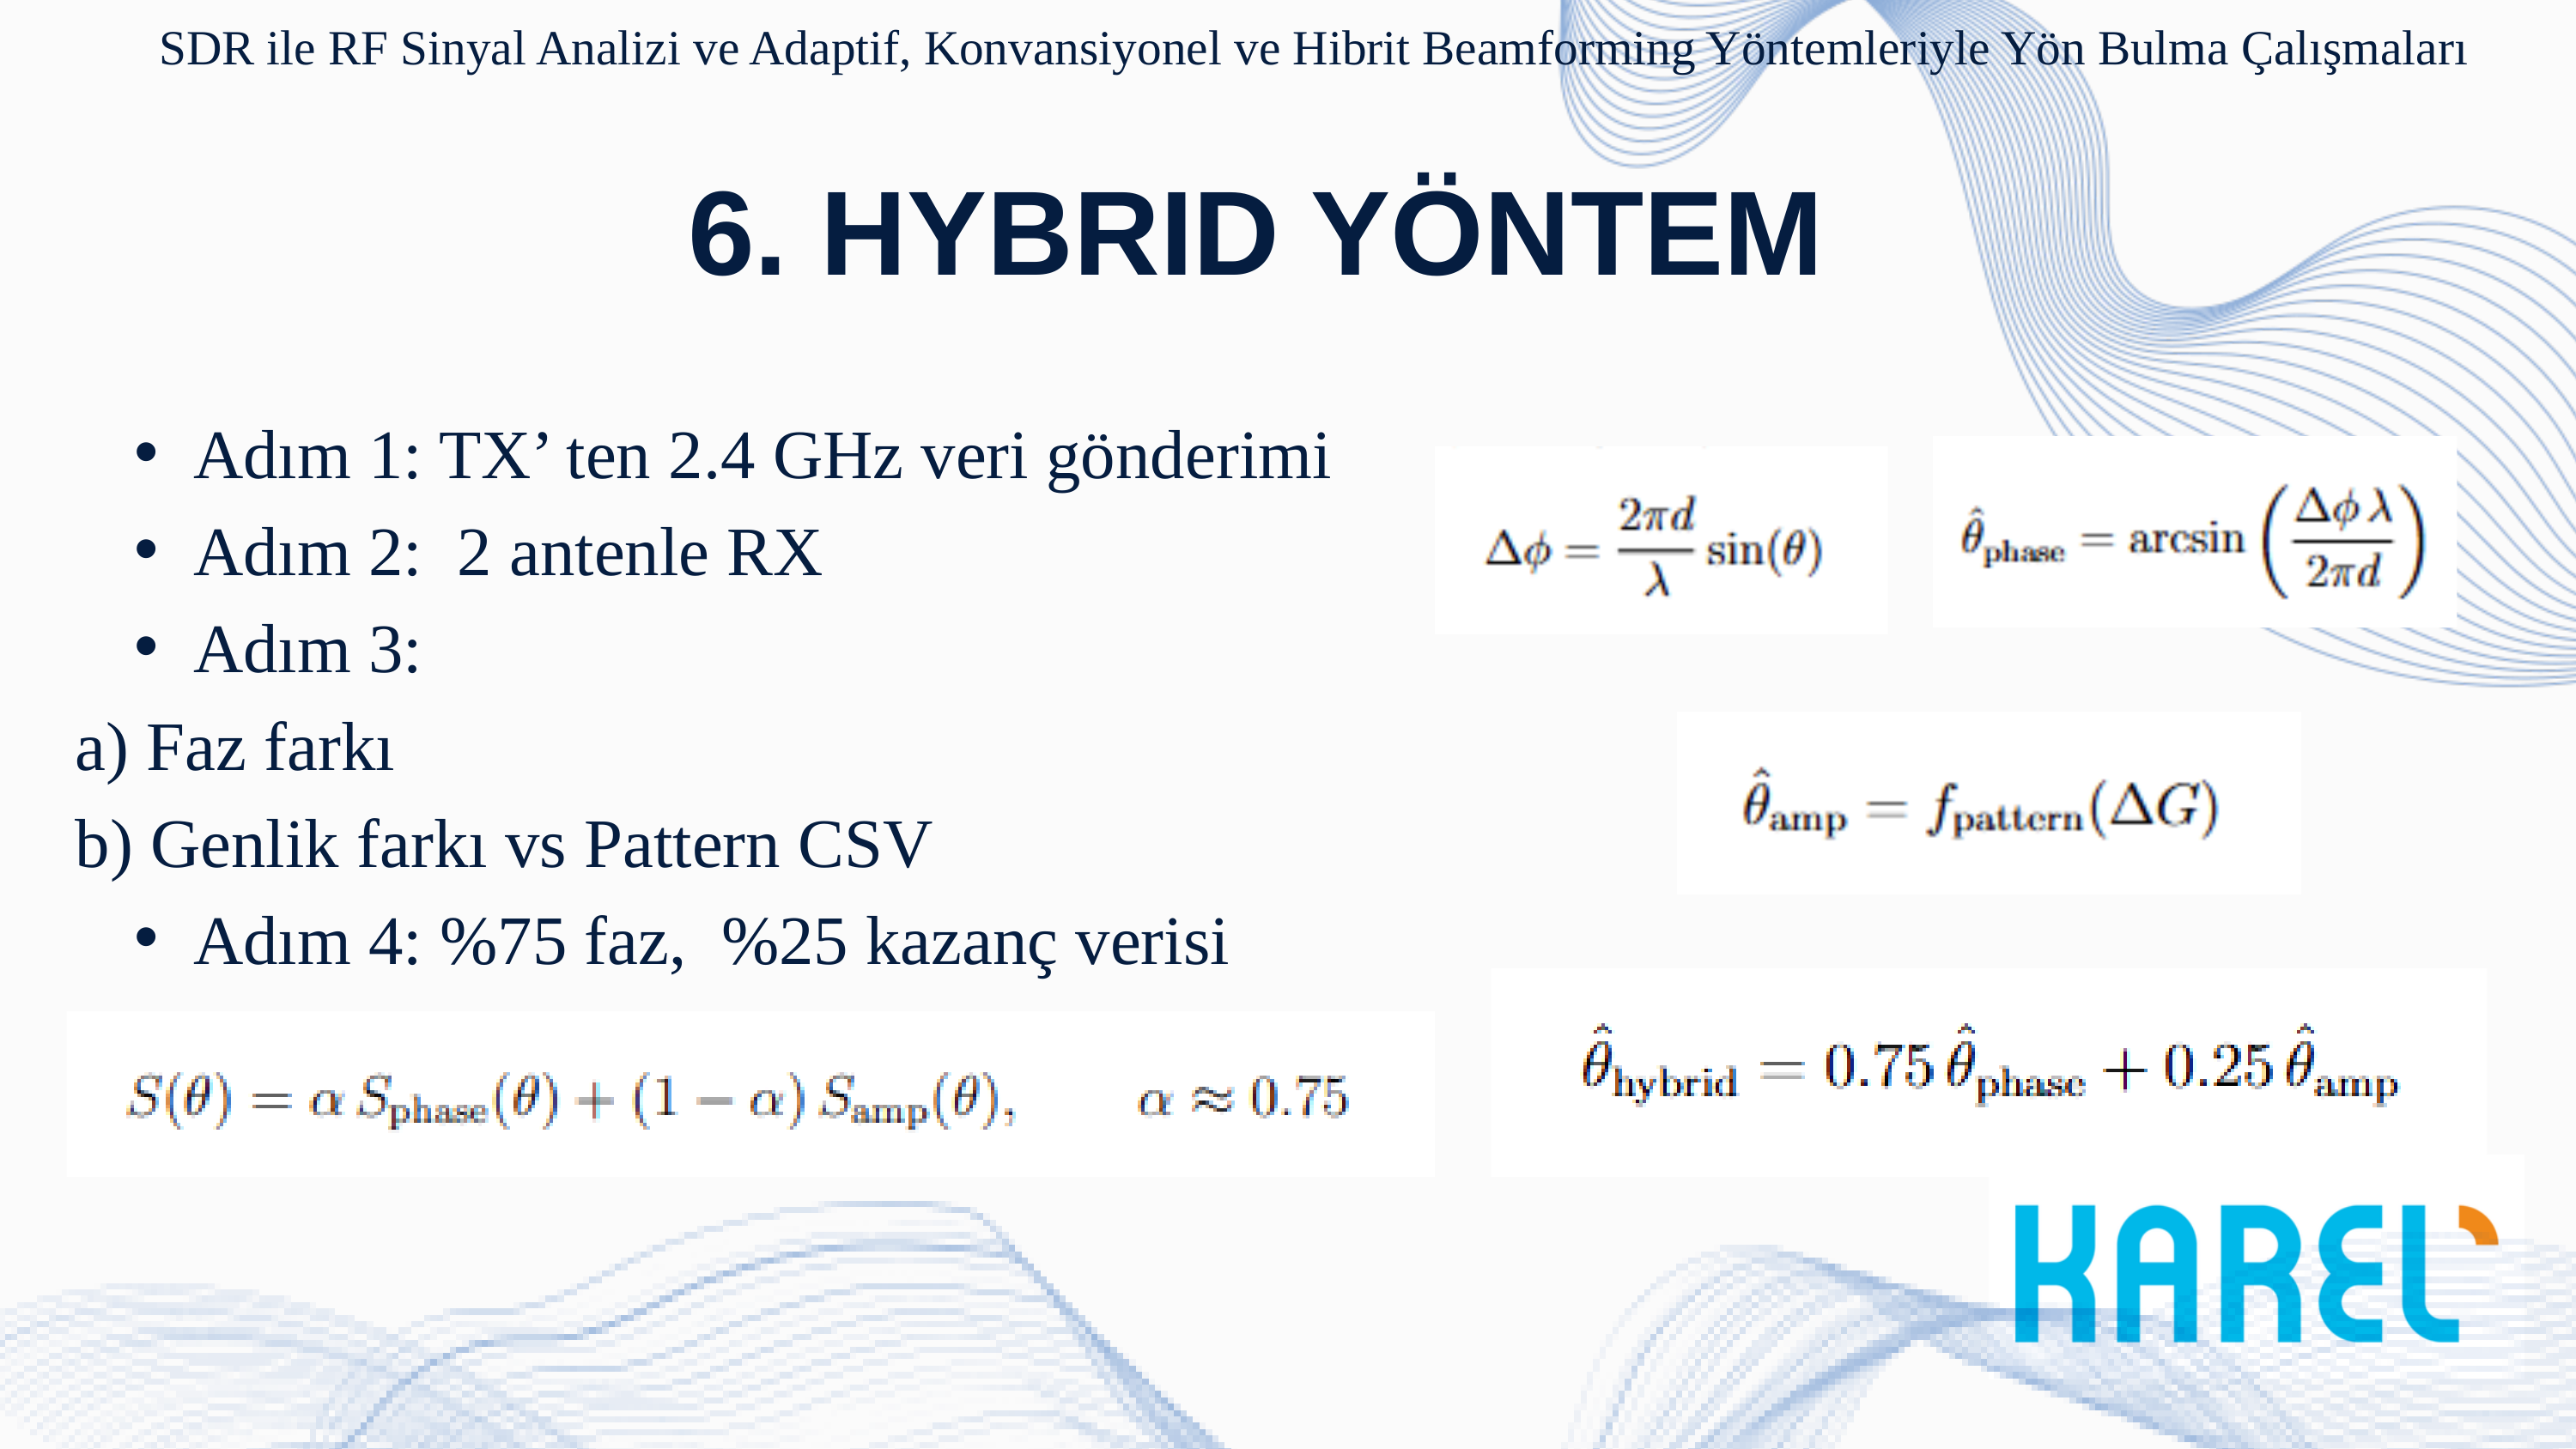

SDR ile RF Sinyal Analizi ve Adaptif, Konvansiyonel ve Hibrit Beamforming Yöntemleriyle Yön Bulma Çalışmaları

6. HYBRID YÖNTEM
Adım 1: TX’ ten 2.4 GHz veri gönderimi
Adım 2:  2 antenle RX
Adım 3:
a) Faz farkı
b) Genlik farkı vs Pattern CSV
Adım 4: %75 faz,  %25 kazanç verisi